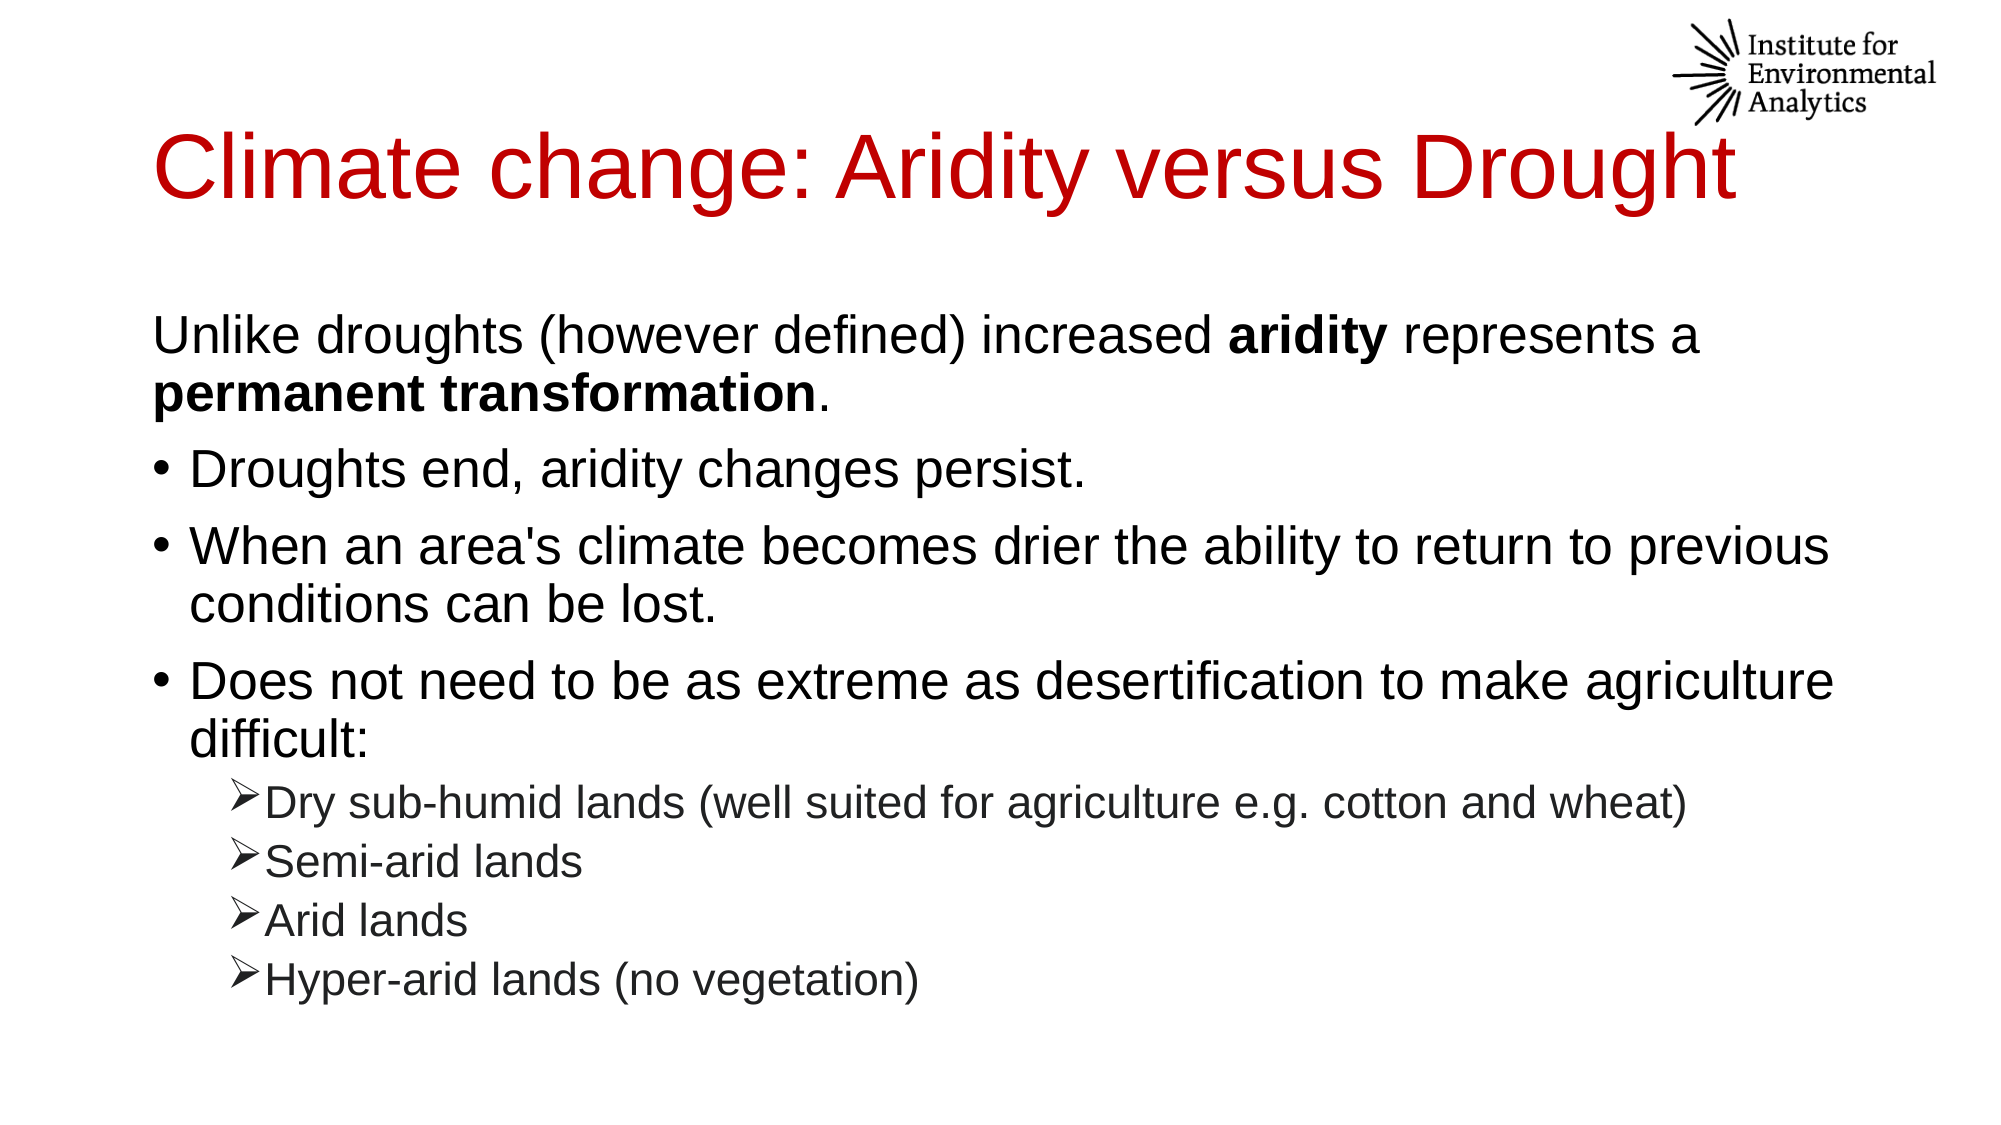

# Climate change: Aridity versus Drought
Unlike droughts (however defined) increased aridity represents a permanent transformation.
Droughts end, aridity changes persist.
When an area's climate becomes drier the ability to return to previous conditions can be lost.
Does not need to be as extreme as desertification to make agriculture difficult:
Dry sub-humid lands (well suited for agriculture e.g. cotton and wheat)
Semi-arid lands
Arid lands
Hyper-arid lands (no vegetation)